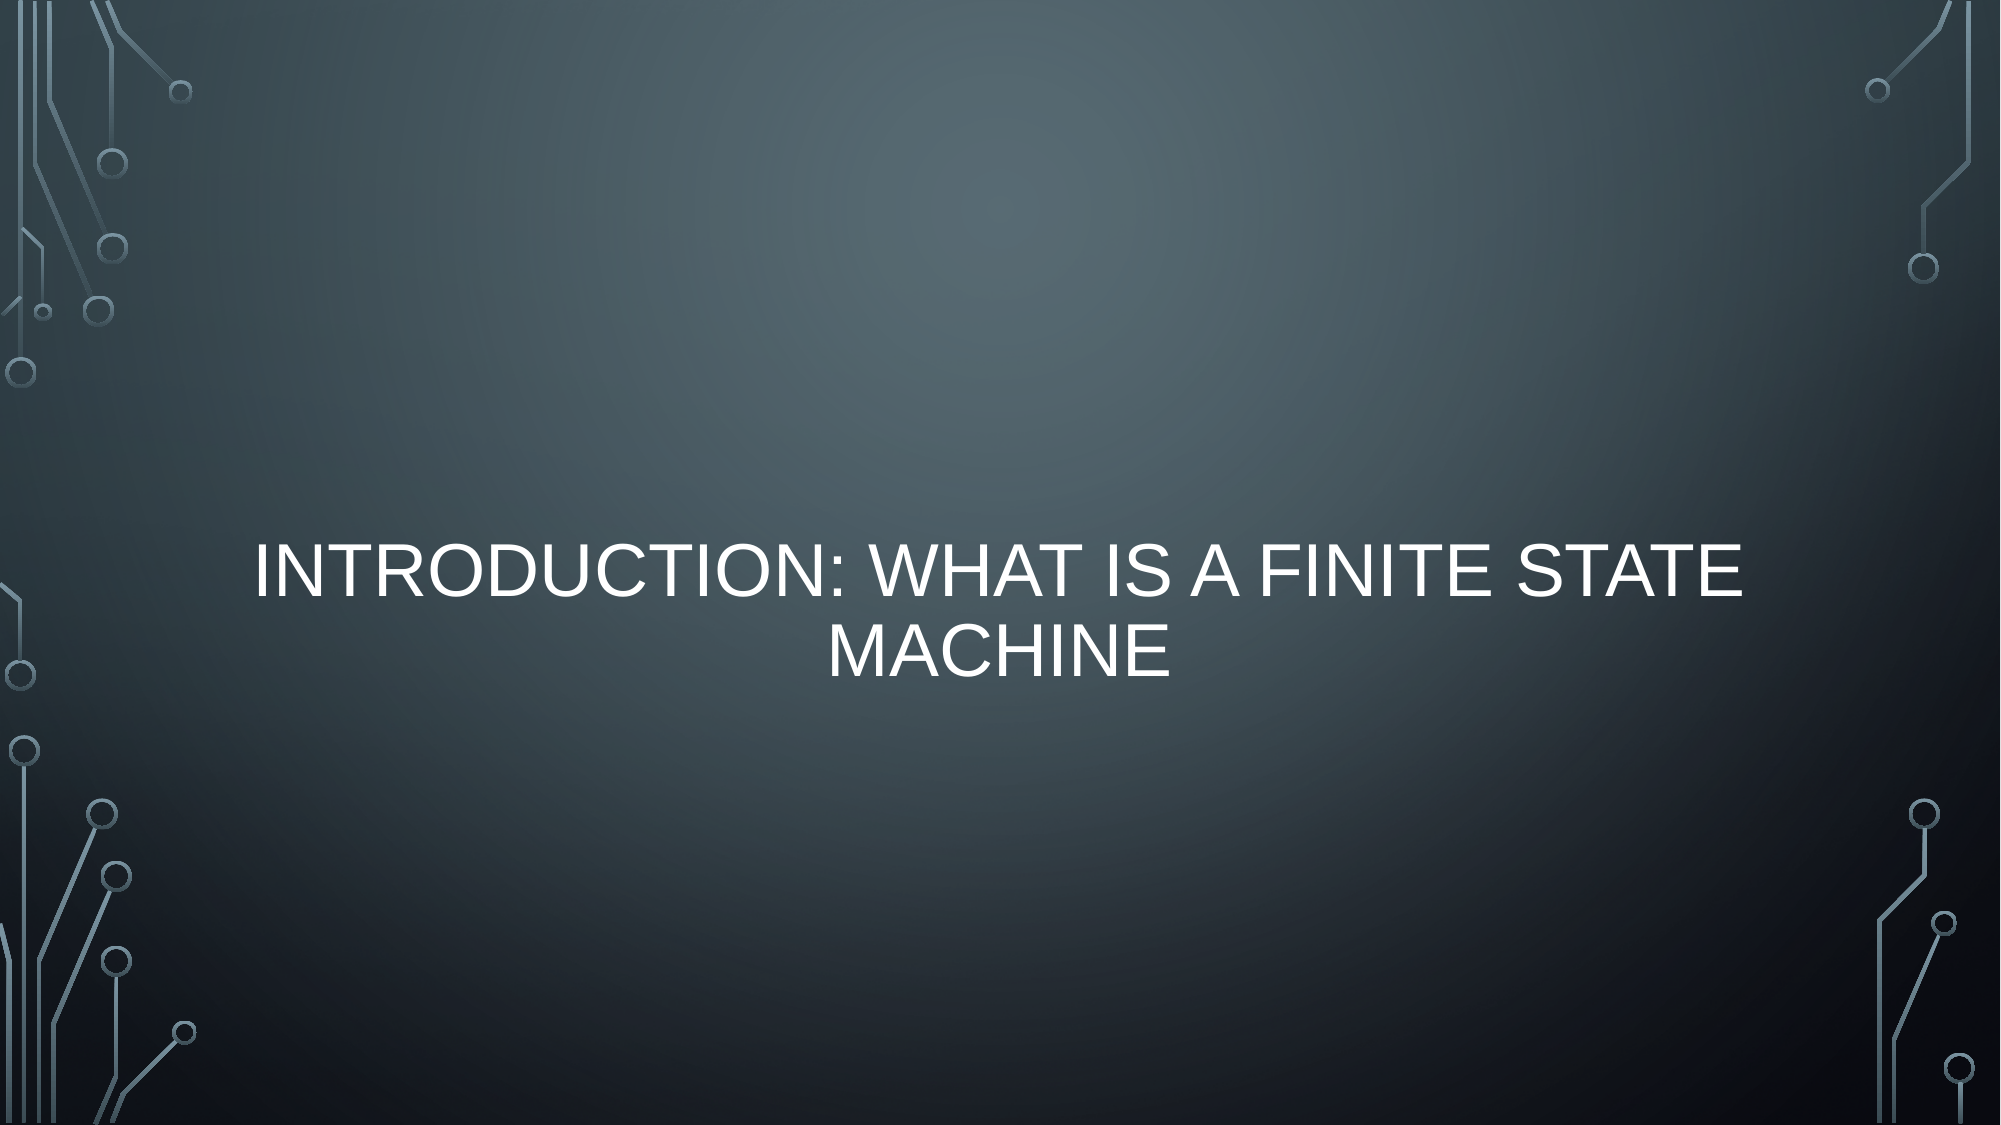

# Introduction: What is a finite State Machine